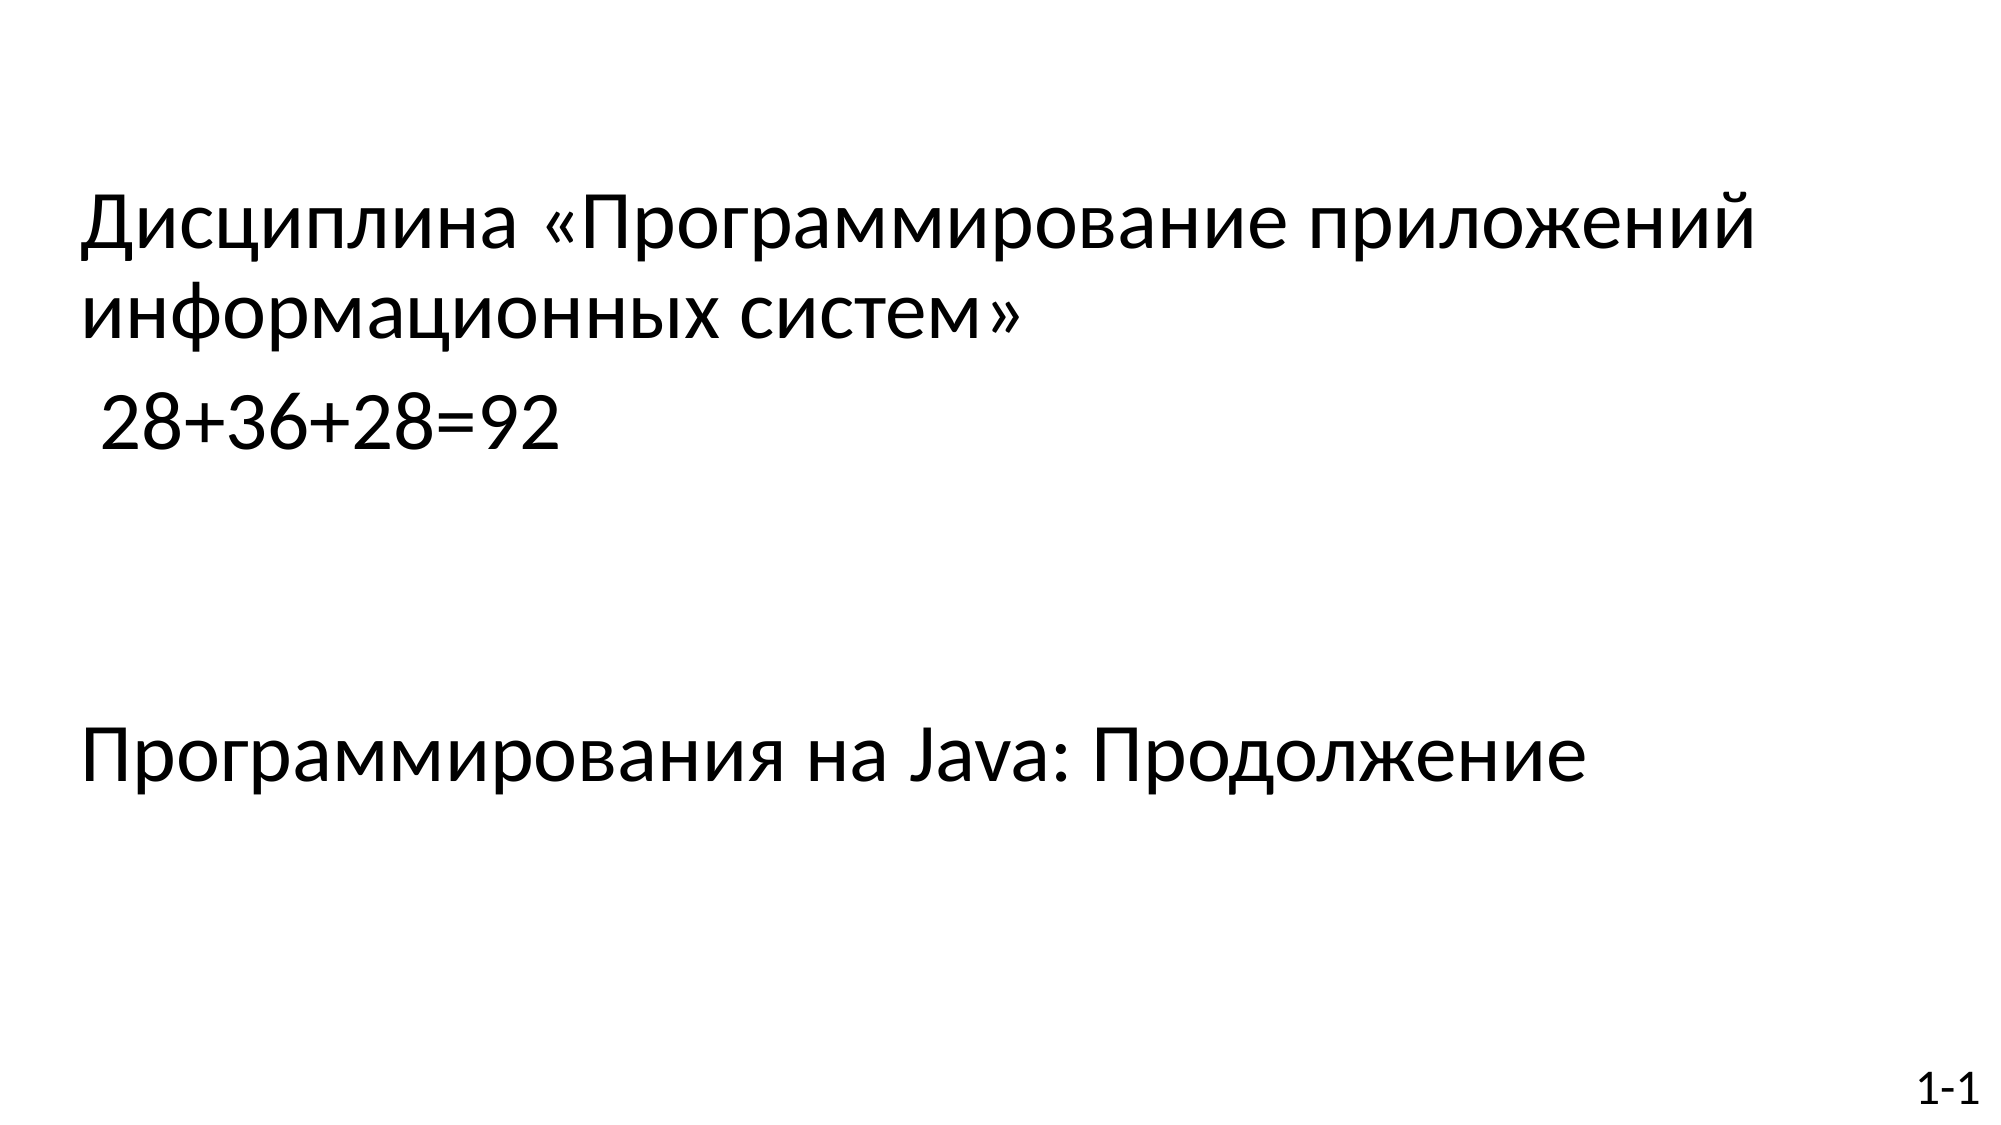

#
Дисциплина «Программирование приложений информационных систем»
 28+36+28=92

Программирования на Java: Продолжение

1-1